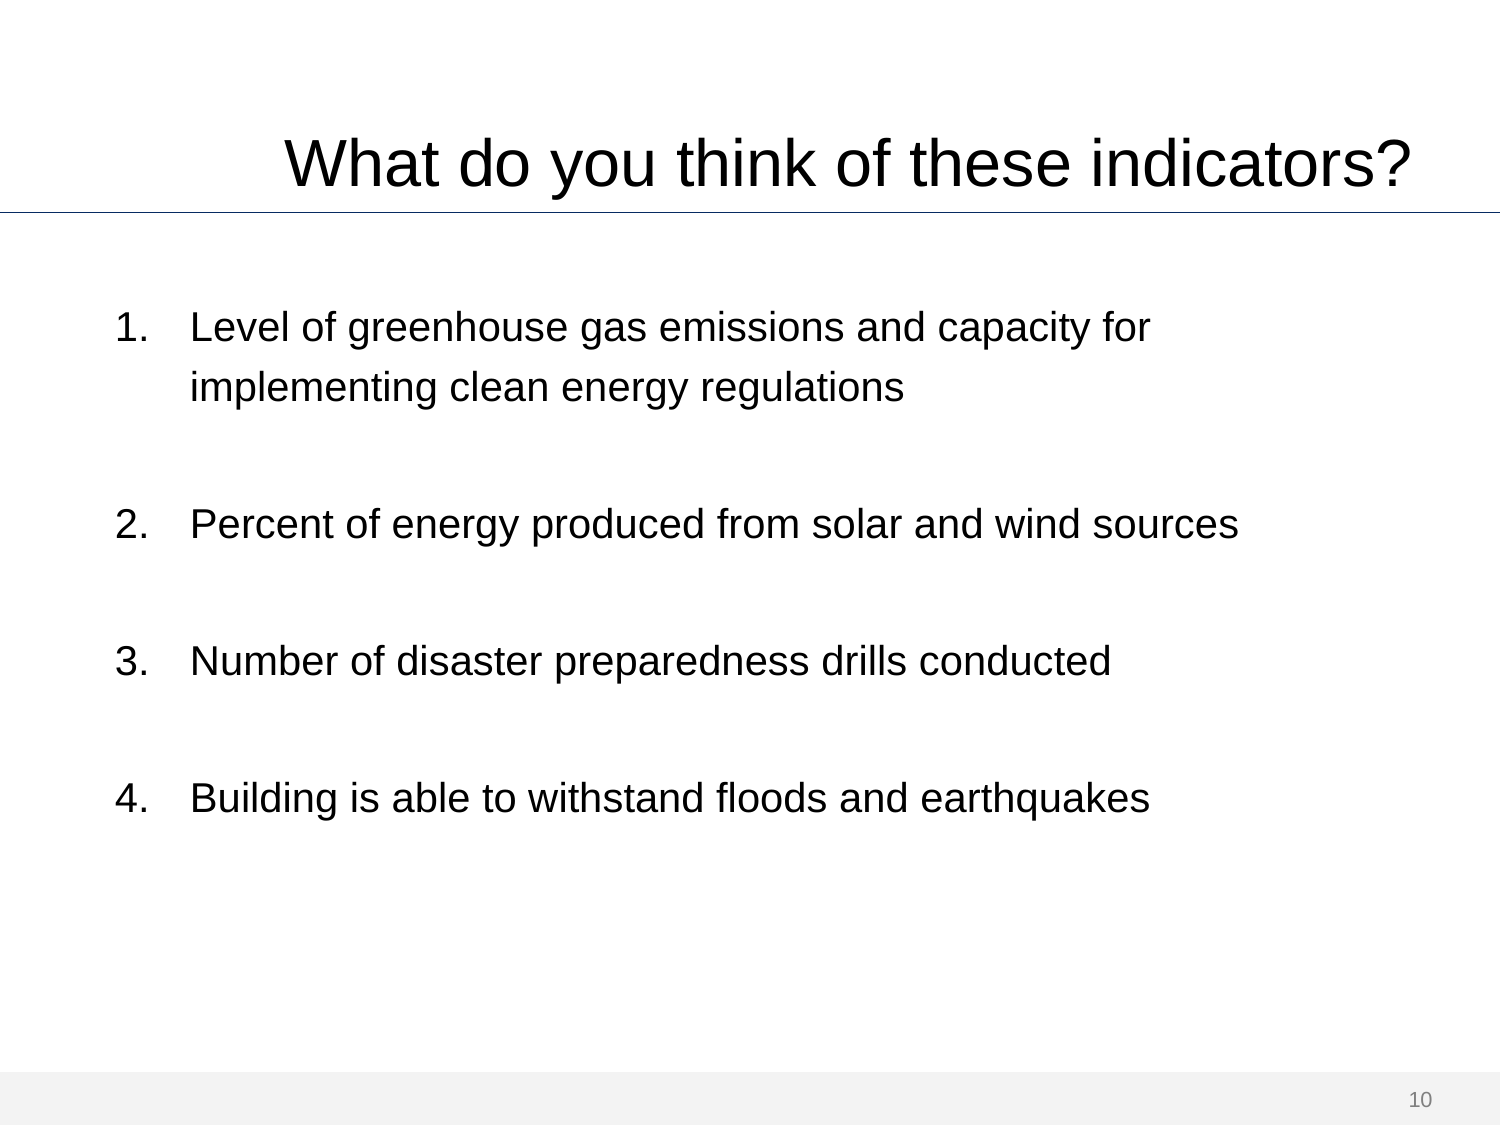

# What are the strengths and  weaknesses of these indicators?
What do you think of these indicators?
Level of greenhouse gas emissions and capacity for implementing clean energy regulations

Percent of energy produced from solar and wind sources

Number of disaster preparedness drills conducted

Building is able to withstand floods and earthquakes